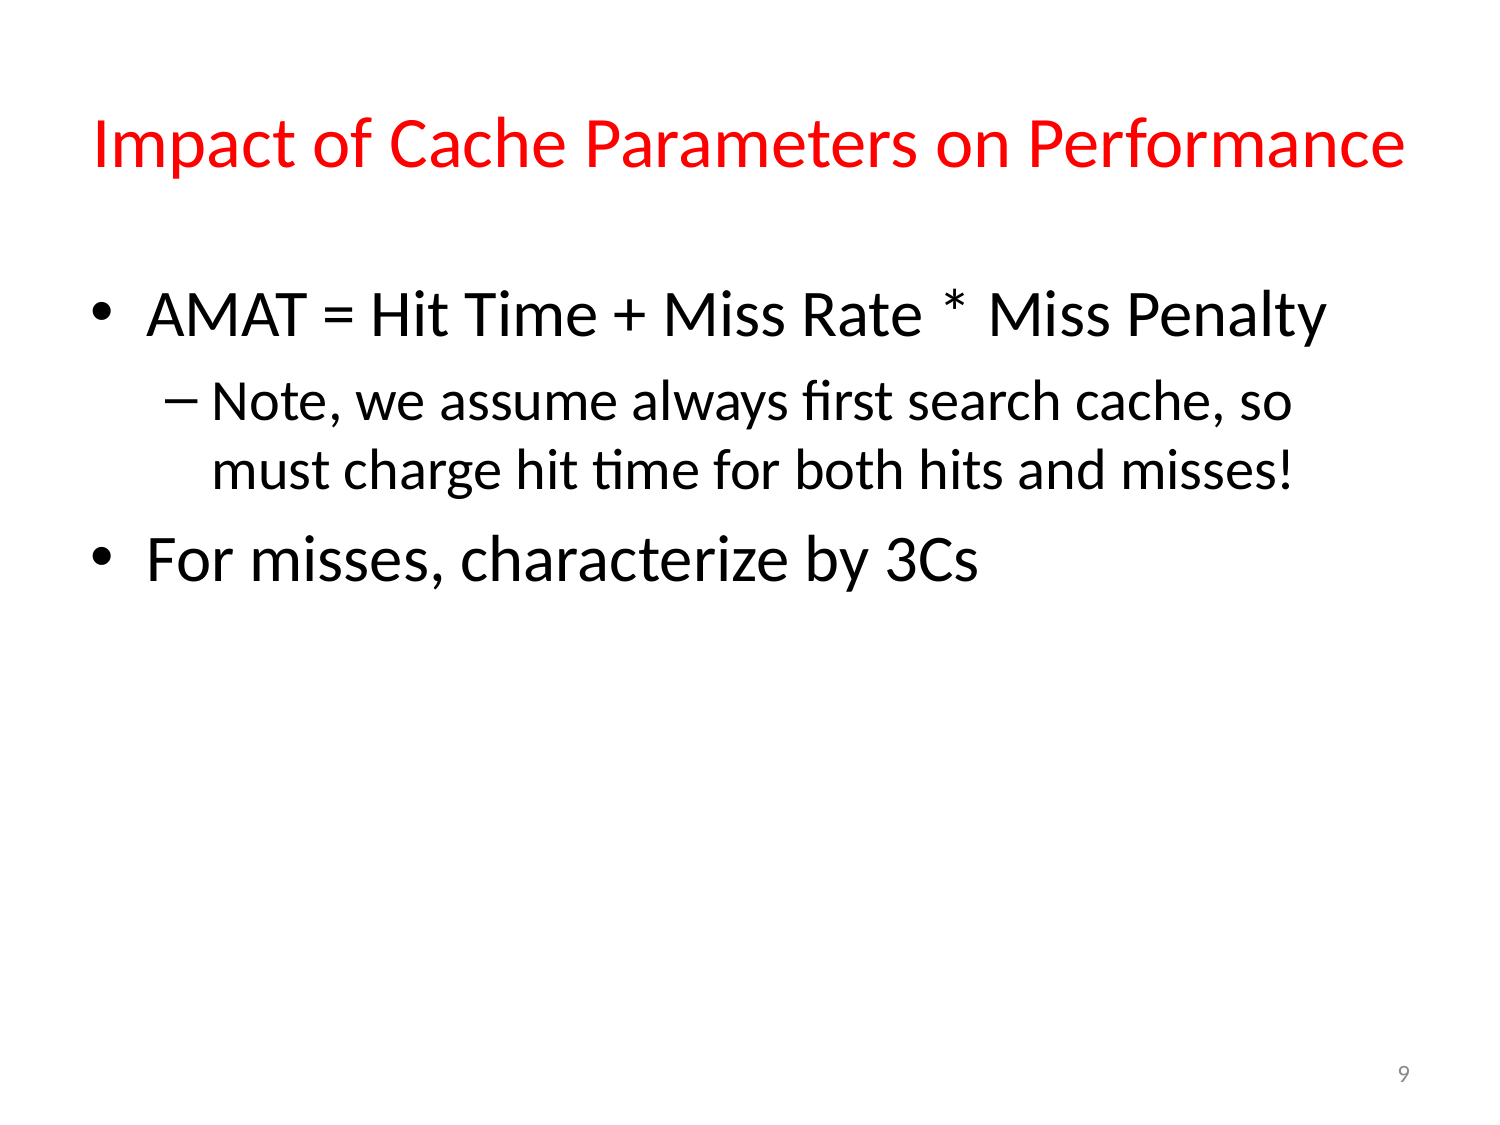

# Impact of Cache Parameters on Performance
AMAT = Hit Time + Miss Rate * Miss Penalty
Note, we assume always first search cache, so must charge hit time for both hits and misses!
For misses, characterize by 3Cs
9